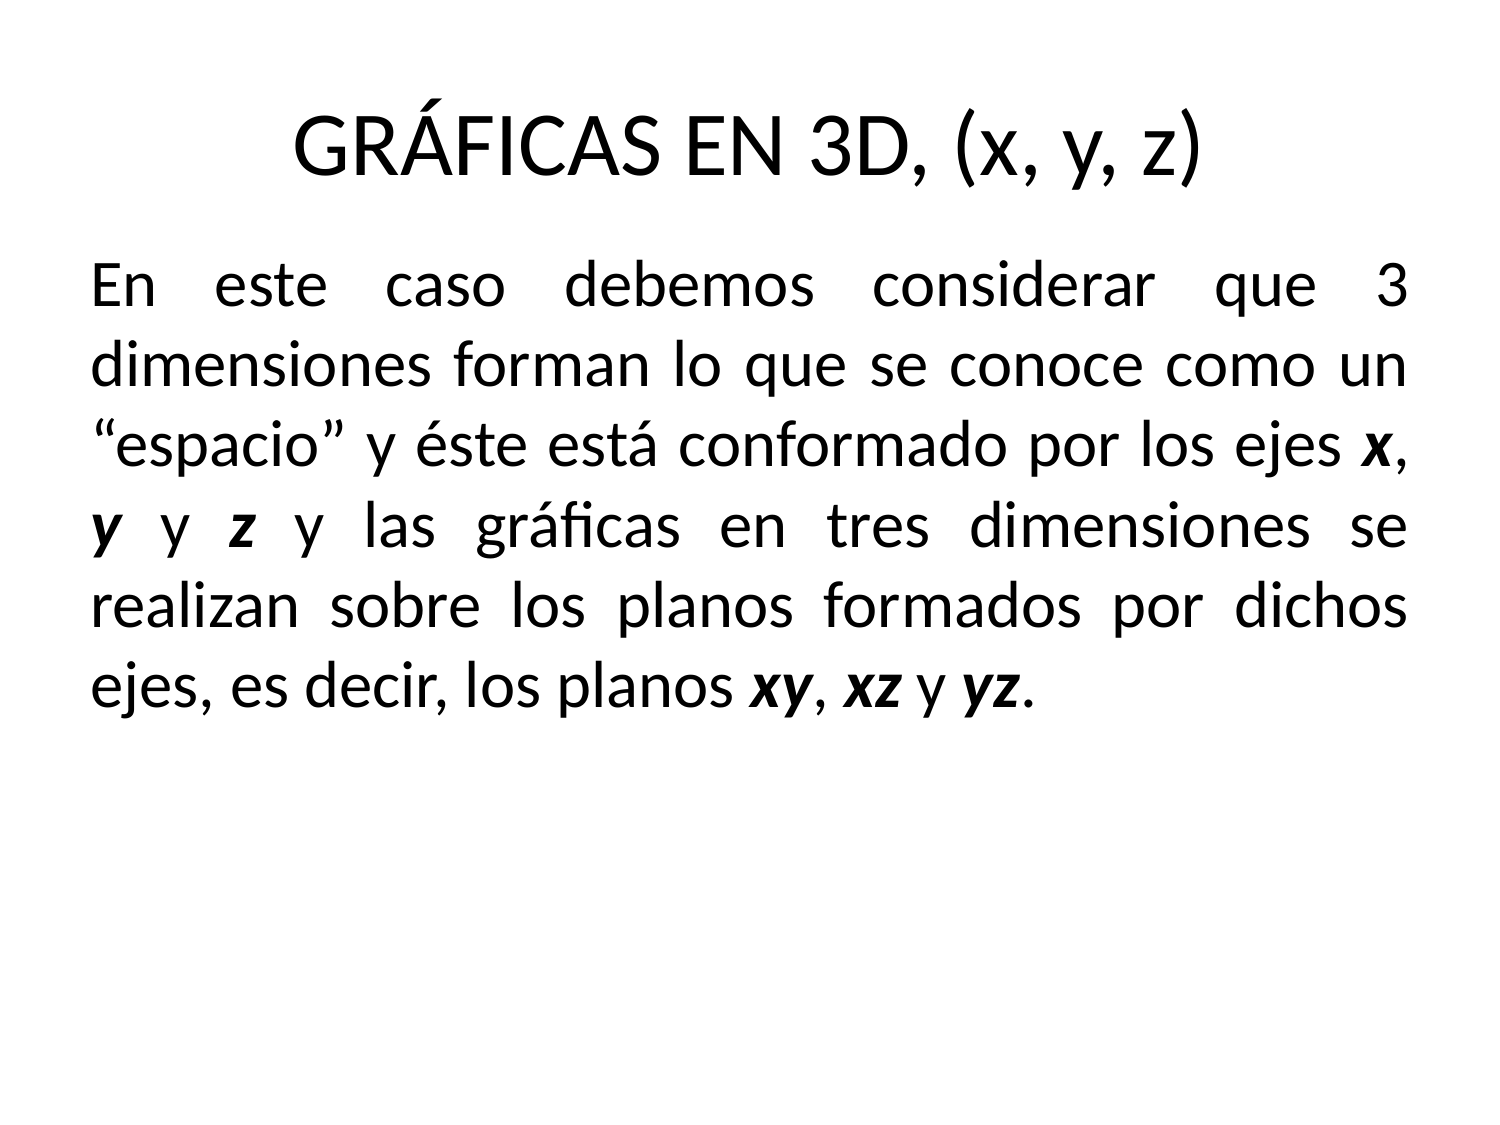

# GRÁFICAS EN 3D, (x, y, z)
En este caso debemos considerar que 3 dimensiones forman lo que se conoce como un “espacio” y éste está conformado por los ejes x, y y z y las gráficas en tres dimensiones se realizan sobre los planos formados por dichos ejes, es decir, los planos xy, xz y yz.